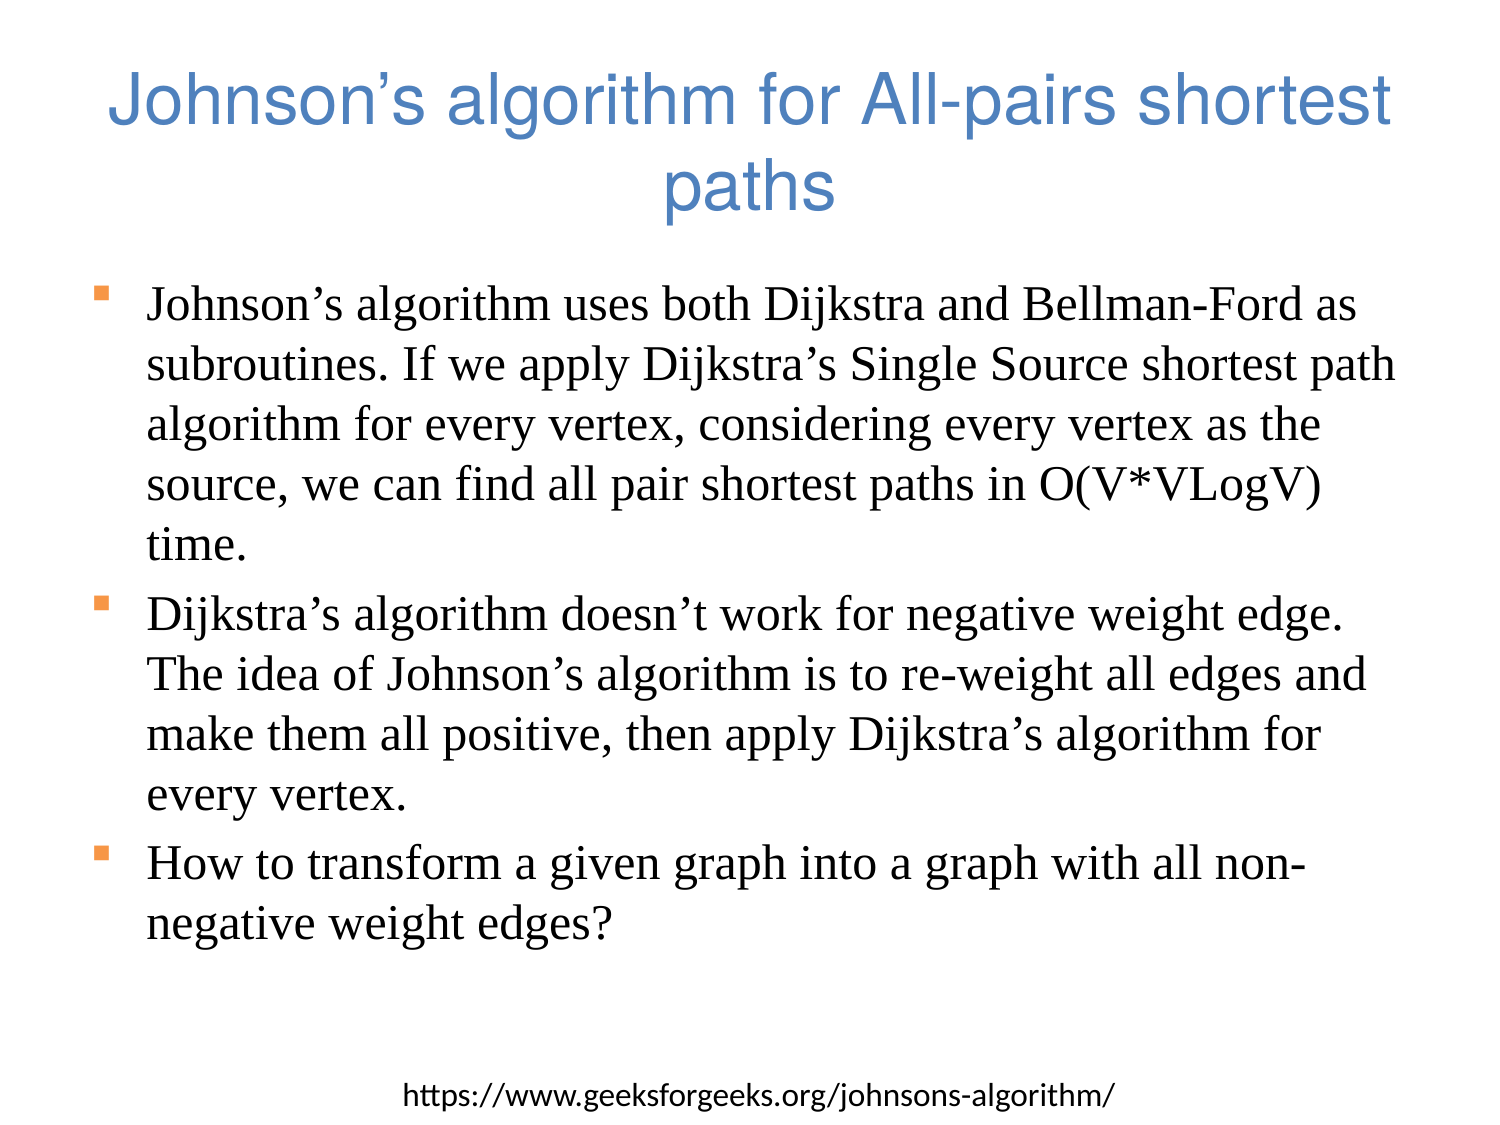

# Johnson’s algorithm for All-pairs shortest paths
Johnson’s algorithm uses both Dijkstra and Bellman-Ford as subroutines. If we apply Dijkstra’s Single Source shortest path algorithm for every vertex, considering every vertex as the source, we can find all pair shortest paths in O(V*VLogV) time.
Dijkstra’s algorithm doesn’t work for negative weight edge. The idea of Johnson’s algorithm is to re-weight all edges and make them all positive, then apply Dijkstra’s algorithm for every vertex.
How to transform a given graph into a graph with all non-negative weight edges?
https://www.geeksforgeeks.org/johnsons-algorithm/